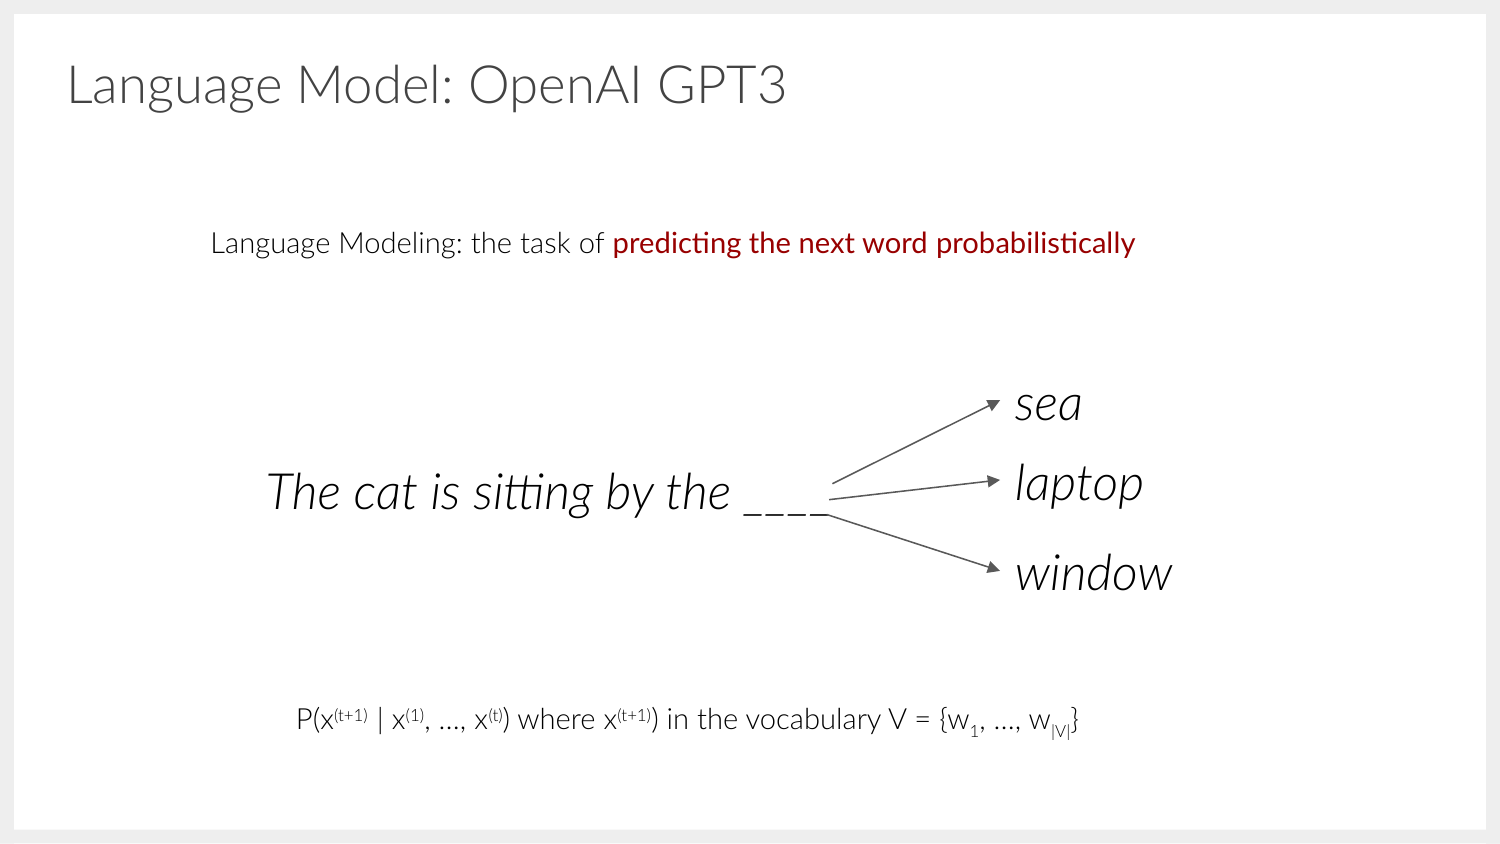

# Language Model: OpenAI GPT3
Language Modeling: the task of predicting the next word probabilistically
sea
laptop
The cat is sitting by the ____
window
P(x(t+1)  | x(1), …, x(t)) where x(t+1)) in the vocabulary V = {w1, …, w|V|}